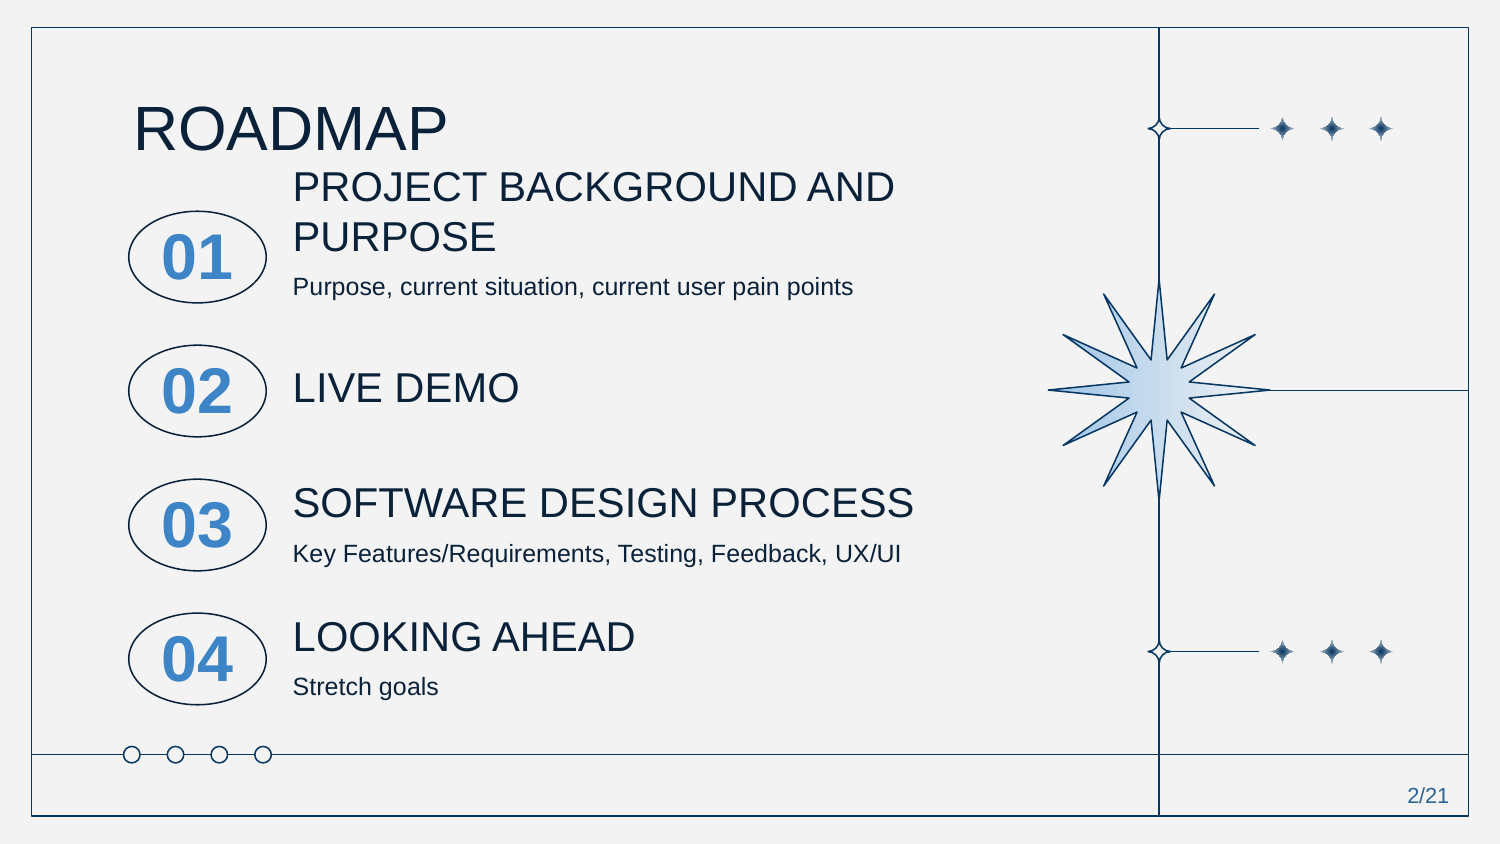

ROADMAP

PROJECT BACKGROUND AND PURPOSE
# 01
Purpose, current situation, current user pain points

02
LIVE DEMO
SOFTWARE DESIGN PROCESS

03
Key Features/Requirements, Testing, Feedback, UX/UI
LOOKING AHEAD

04
Stretch goals
2/21